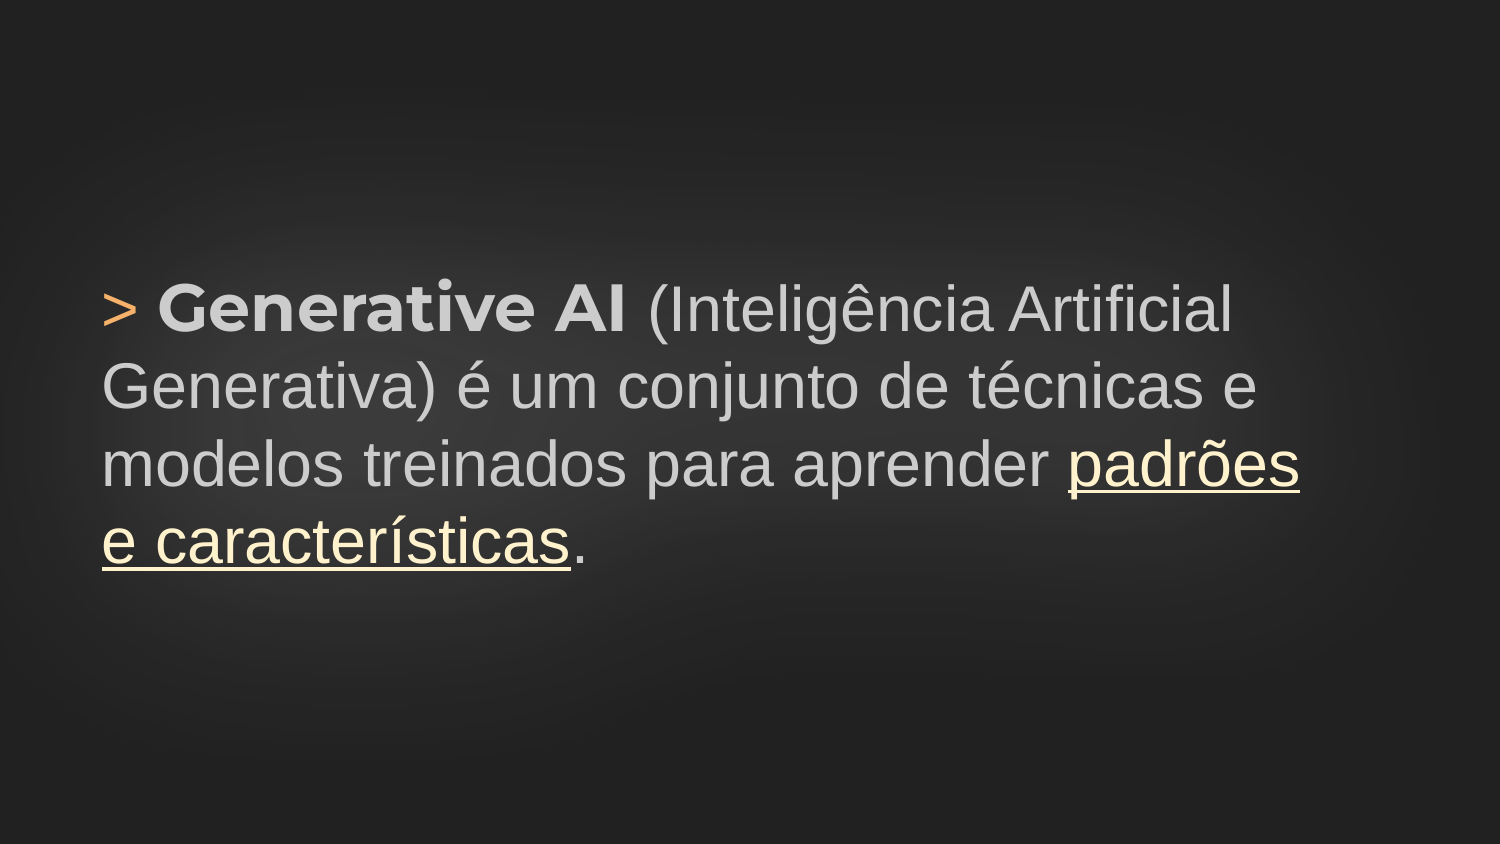

> Generative AI (Inteligência Artificial Generativa) é um conjunto de técnicas e modelos treinados para aprender padrões e características.